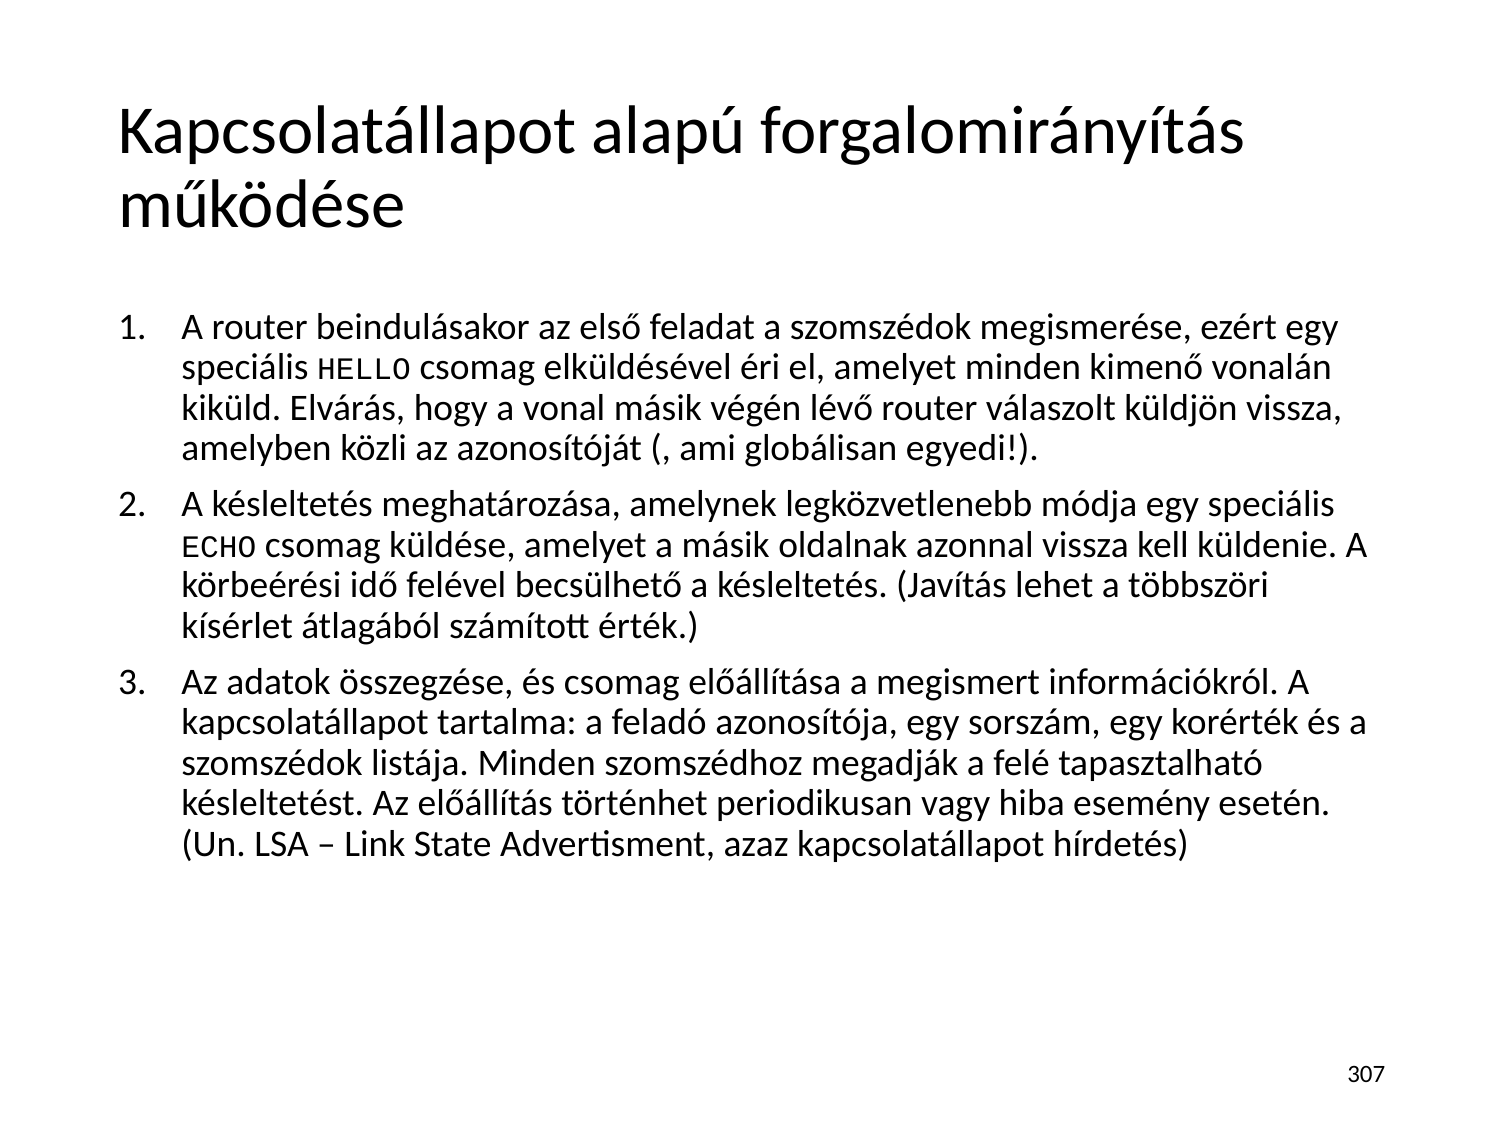

# Kapcsolatállapot alapú forgalomirányítás működése
A router beindulásakor az első feladat a szomszédok megismerése, ezért egy speciális HELLO csomag elküldésével éri el, amelyet minden kimenő vonalán kiküld. Elvárás, hogy a vonal másik végén lévő router válaszolt küldjön vissza, amelyben közli az azonosítóját (, ami globálisan egyedi!).
A késleltetés meghatározása, amelynek legközvetlenebb módja egy speciális ECHO csomag küldése, amelyet a másik oldalnak azonnal vissza kell küldenie. A körbeérési idő felével becsülhető a késleltetés. (Javítás lehet a többszöri kísérlet átlagából számított érték.)
Az adatok összegzése, és csomag előállítása a megismert információkról. A kapcsolatállapot tartalma: a feladó azonosítója, egy sorszám, egy korérték és a szomszédok listája. Minden szomszédhoz megadják a felé tapasztalható késleltetést. Az előállítás történhet periodikusan vagy hiba esemény esetén. (Un. LSA – Link State Advertisment, azaz kapcsolatállapot hírdetés)
307